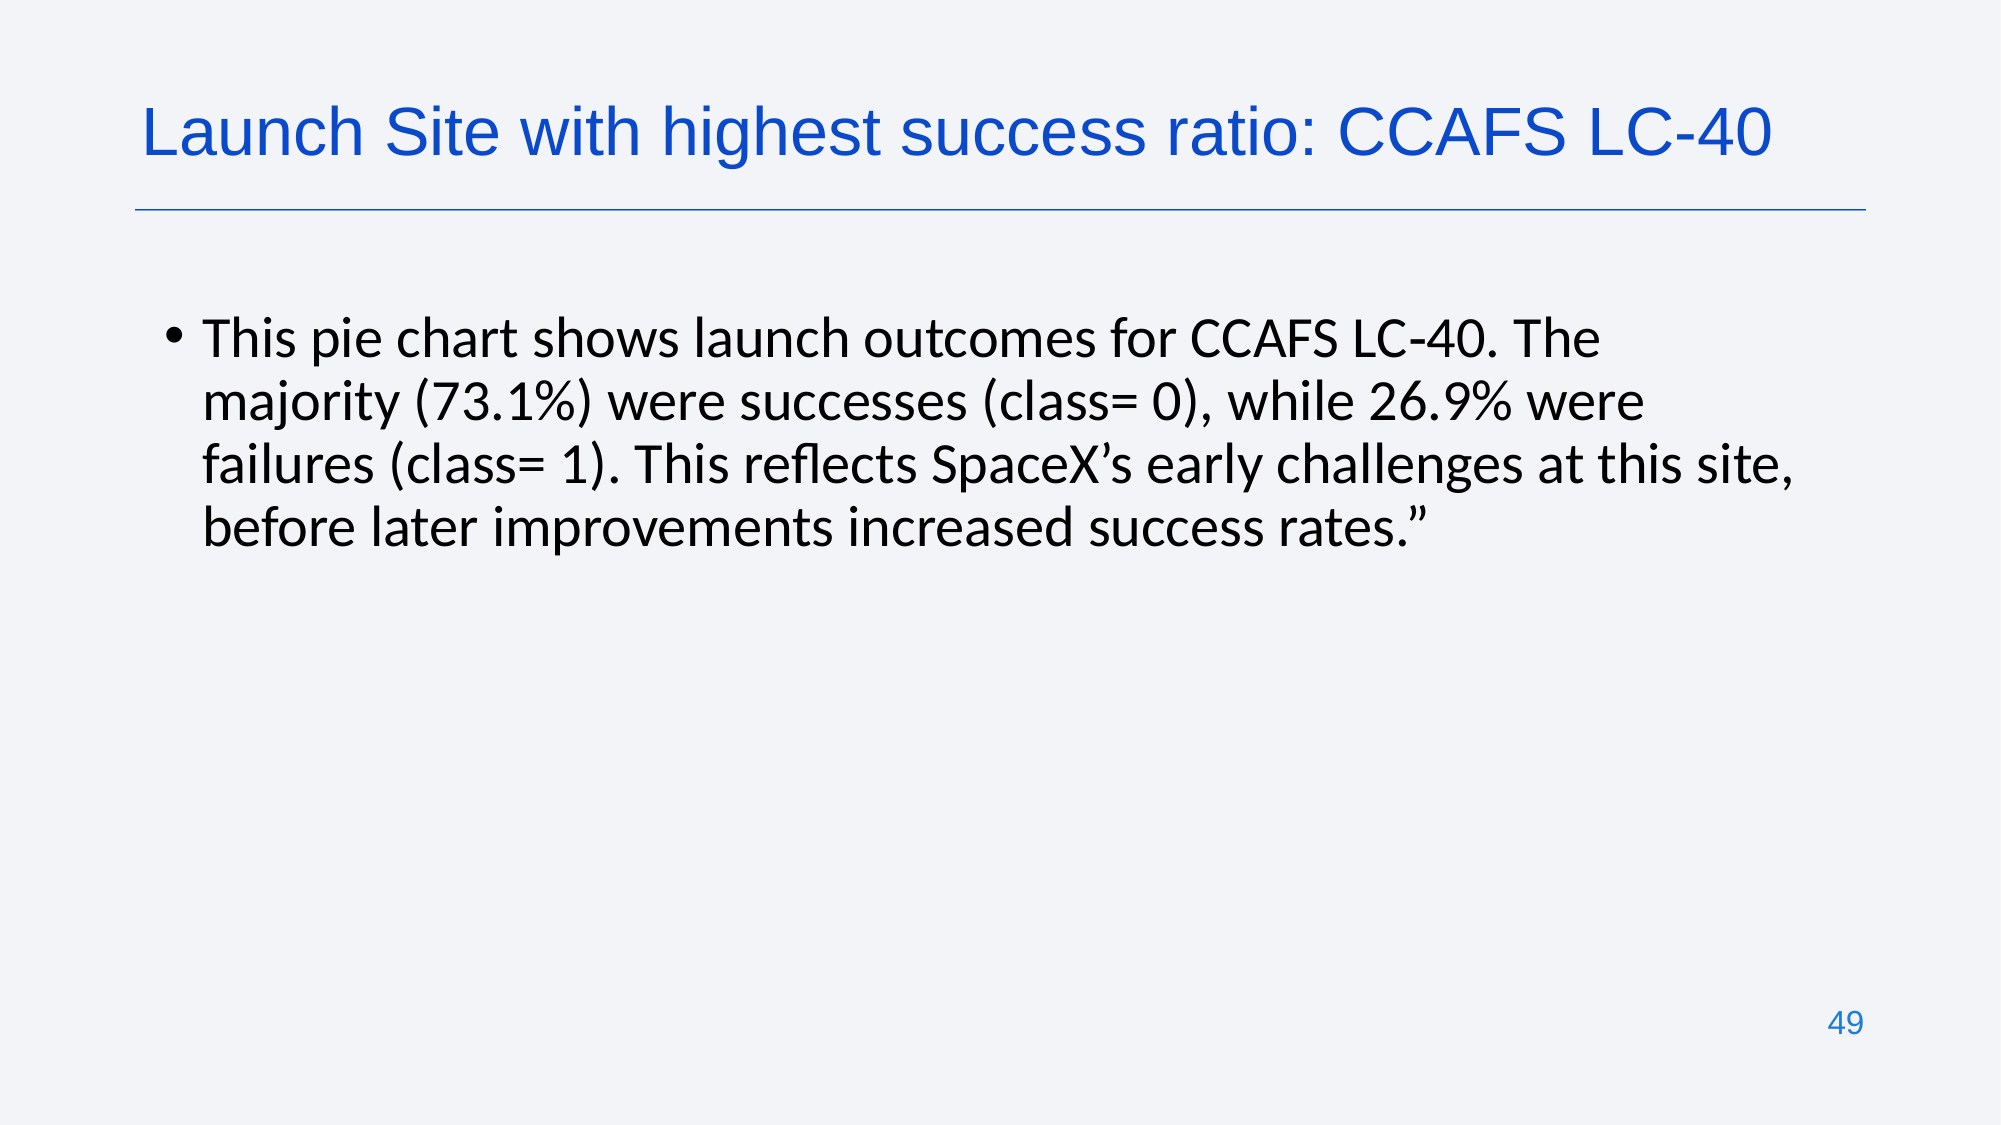

Launch Site with highest success ratio: CCAFS LC-40

This pie chart shows launch outcomes for CCAFS LC‑40. The majority (73.1%) were successes (class= 0), while 26.9% were failures (class= 1). This reflects SpaceX’s early challenges at this site, before later improvements increased success rates.”
49